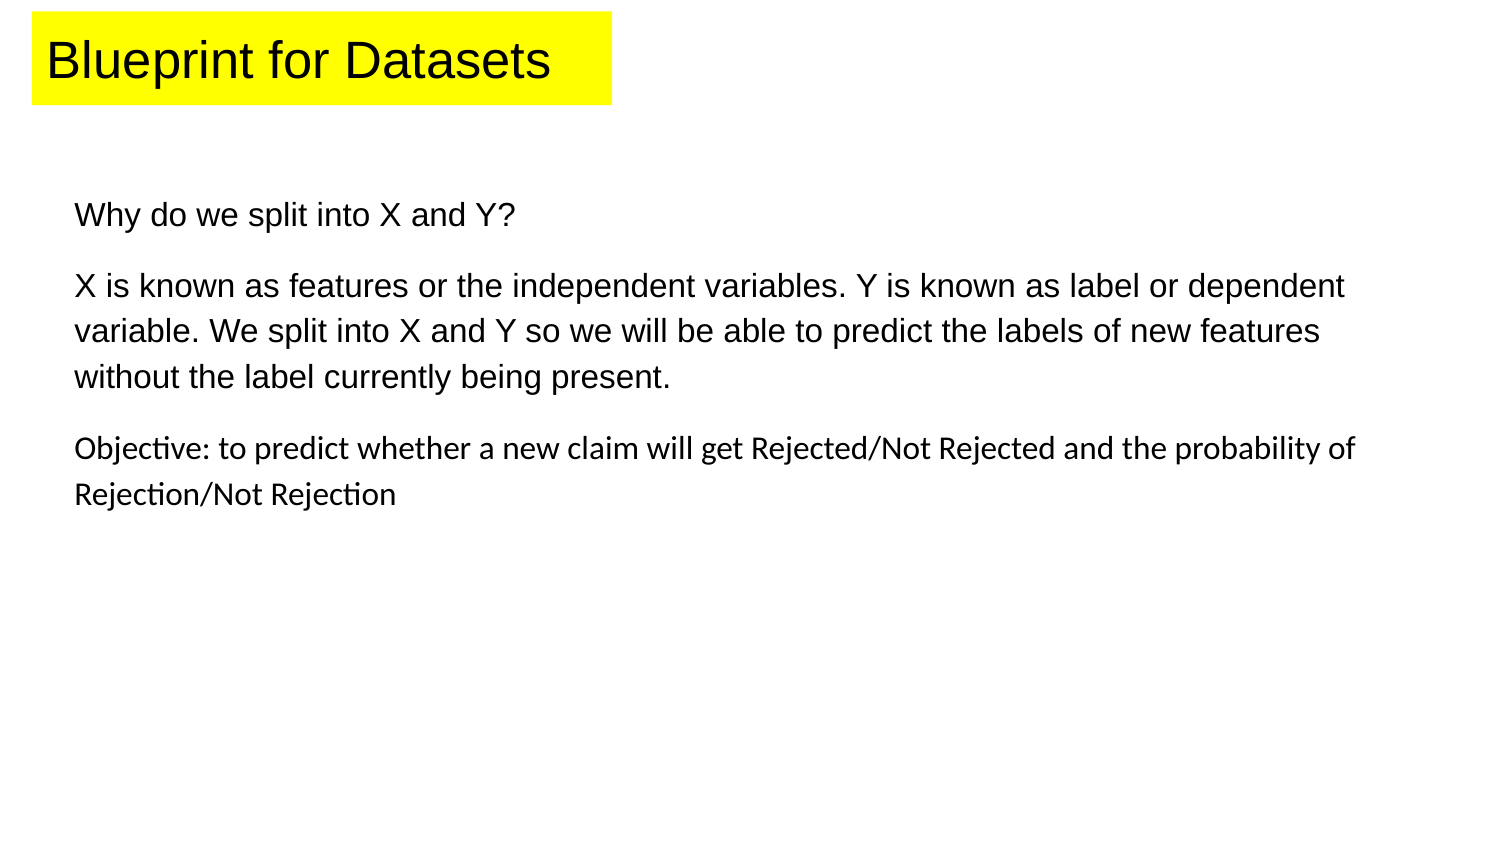

# Blueprint for Datasets

Why do we split into X and Y?
X is known as features or the independent variables. Y is known as label or dependent variable. We split into X and Y so we will be able to predict the labels of new features without the label currently being present.
Objective: to predict whether a new claim will get Rejected/Not Rejected and the probability of Rejection/Not Rejection